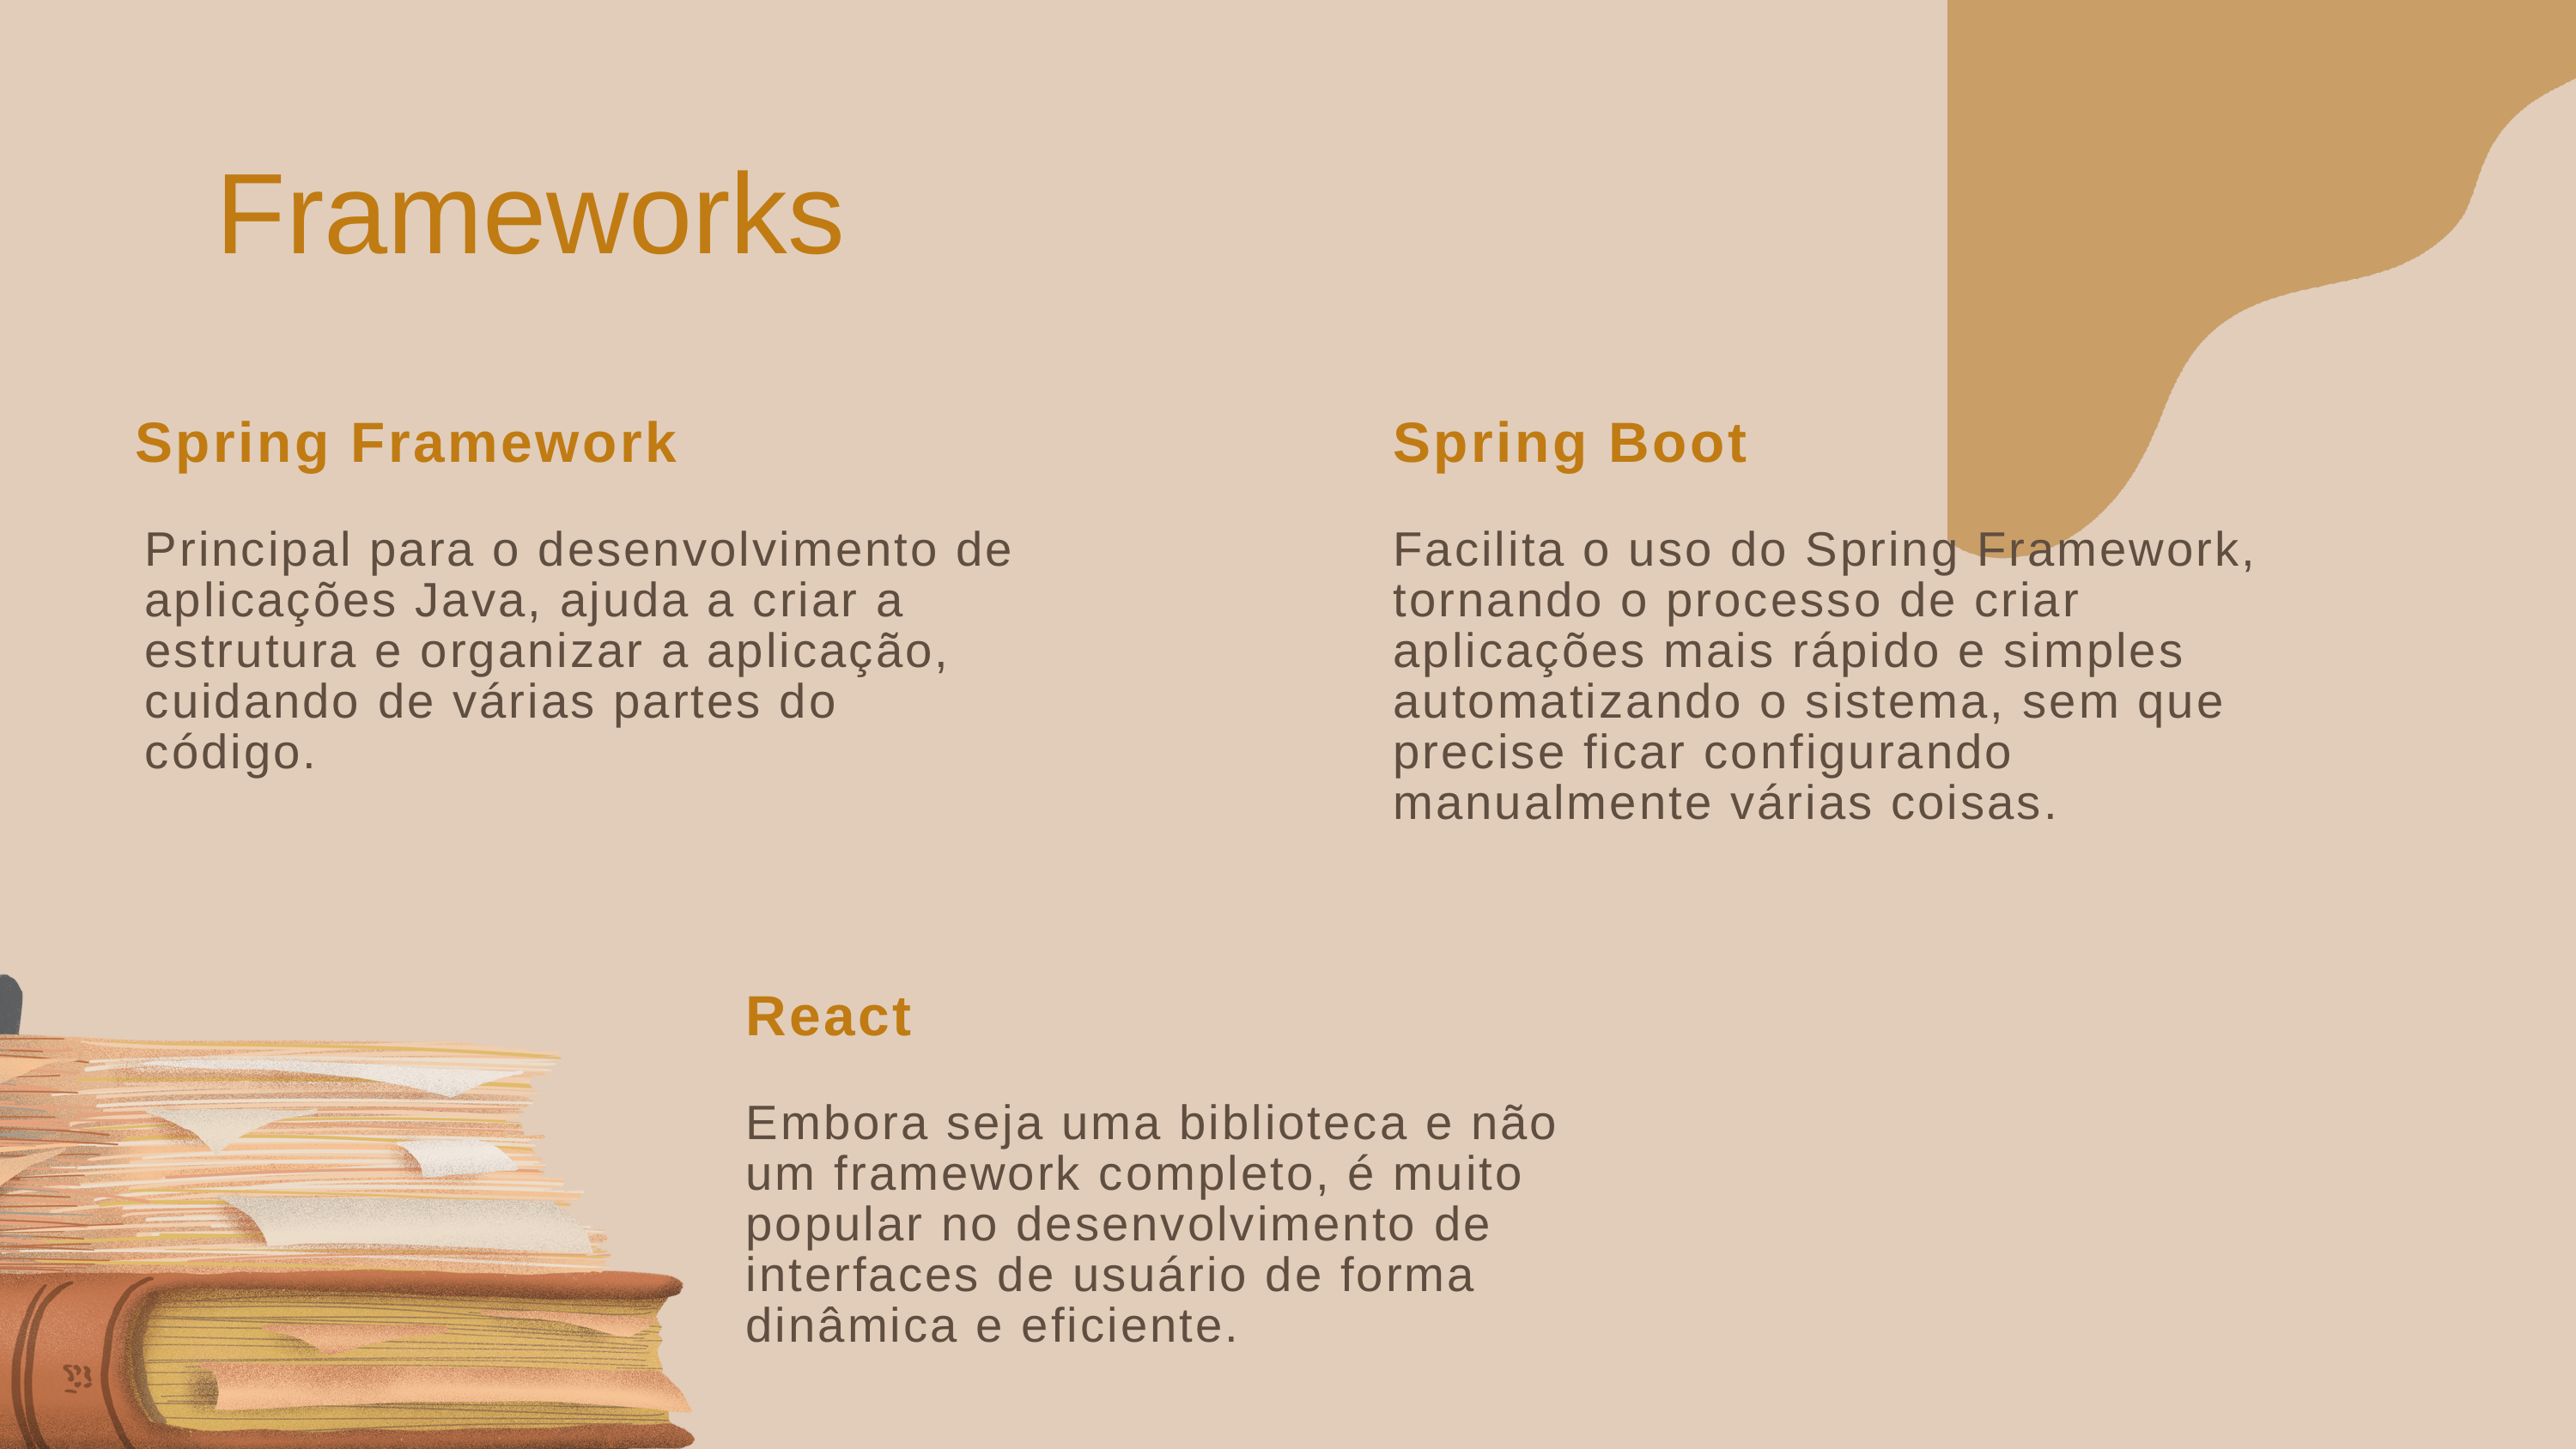

Frameworks
Spring Framework
Spring Boot
Principal para o desenvolvimento de aplicações Java, ajuda a criar a estrutura e organizar a aplicação, cuidando de várias partes do código.
Facilita o uso do Spring Framework, tornando o processo de criar aplicações mais rápido e simples automatizando o sistema, sem que precise ficar configurando manualmente várias coisas.
React

Embora seja uma biblioteca e não um framework completo, é muito popular no desenvolvimento de interfaces de usuário de forma dinâmica e eficiente.